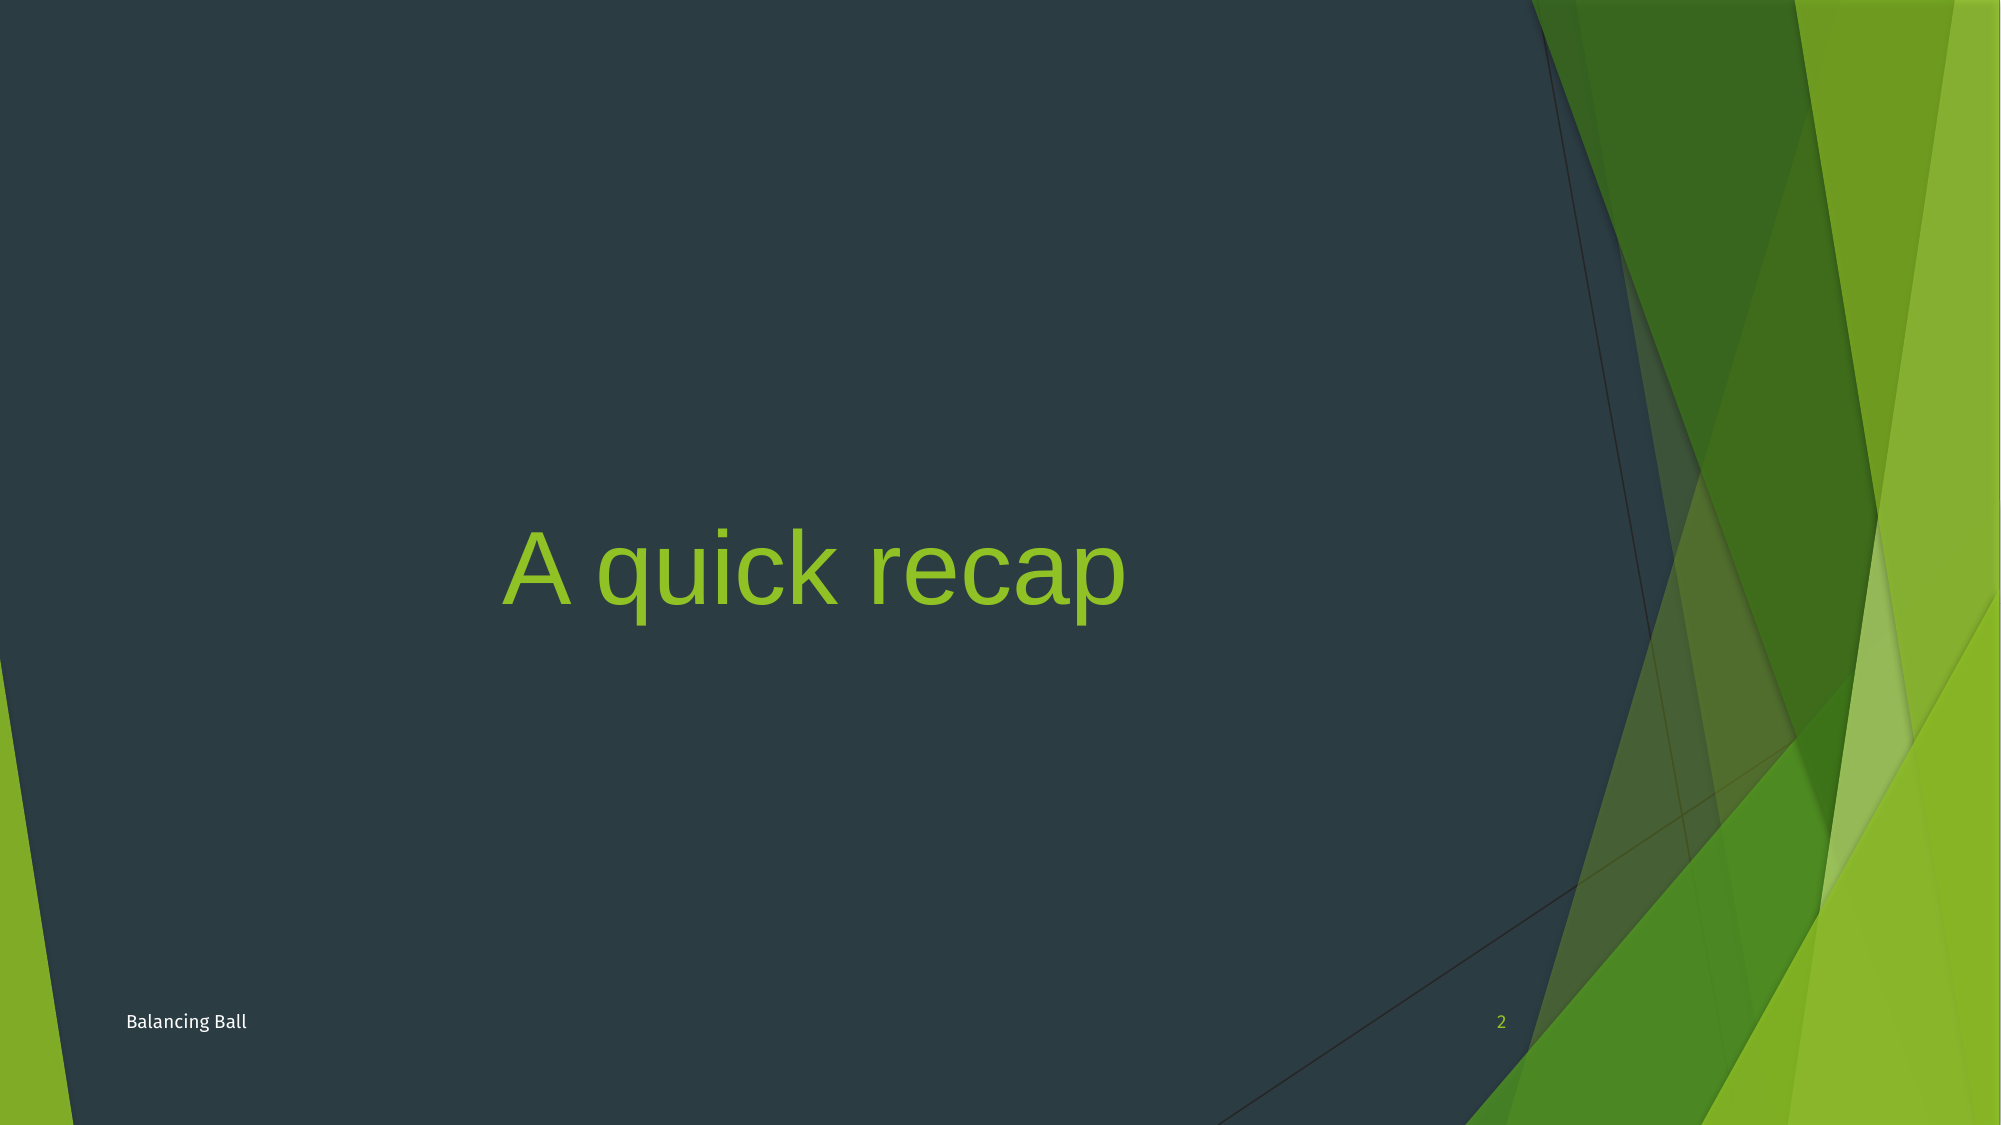

# A quick recap
Balancing Ball
2